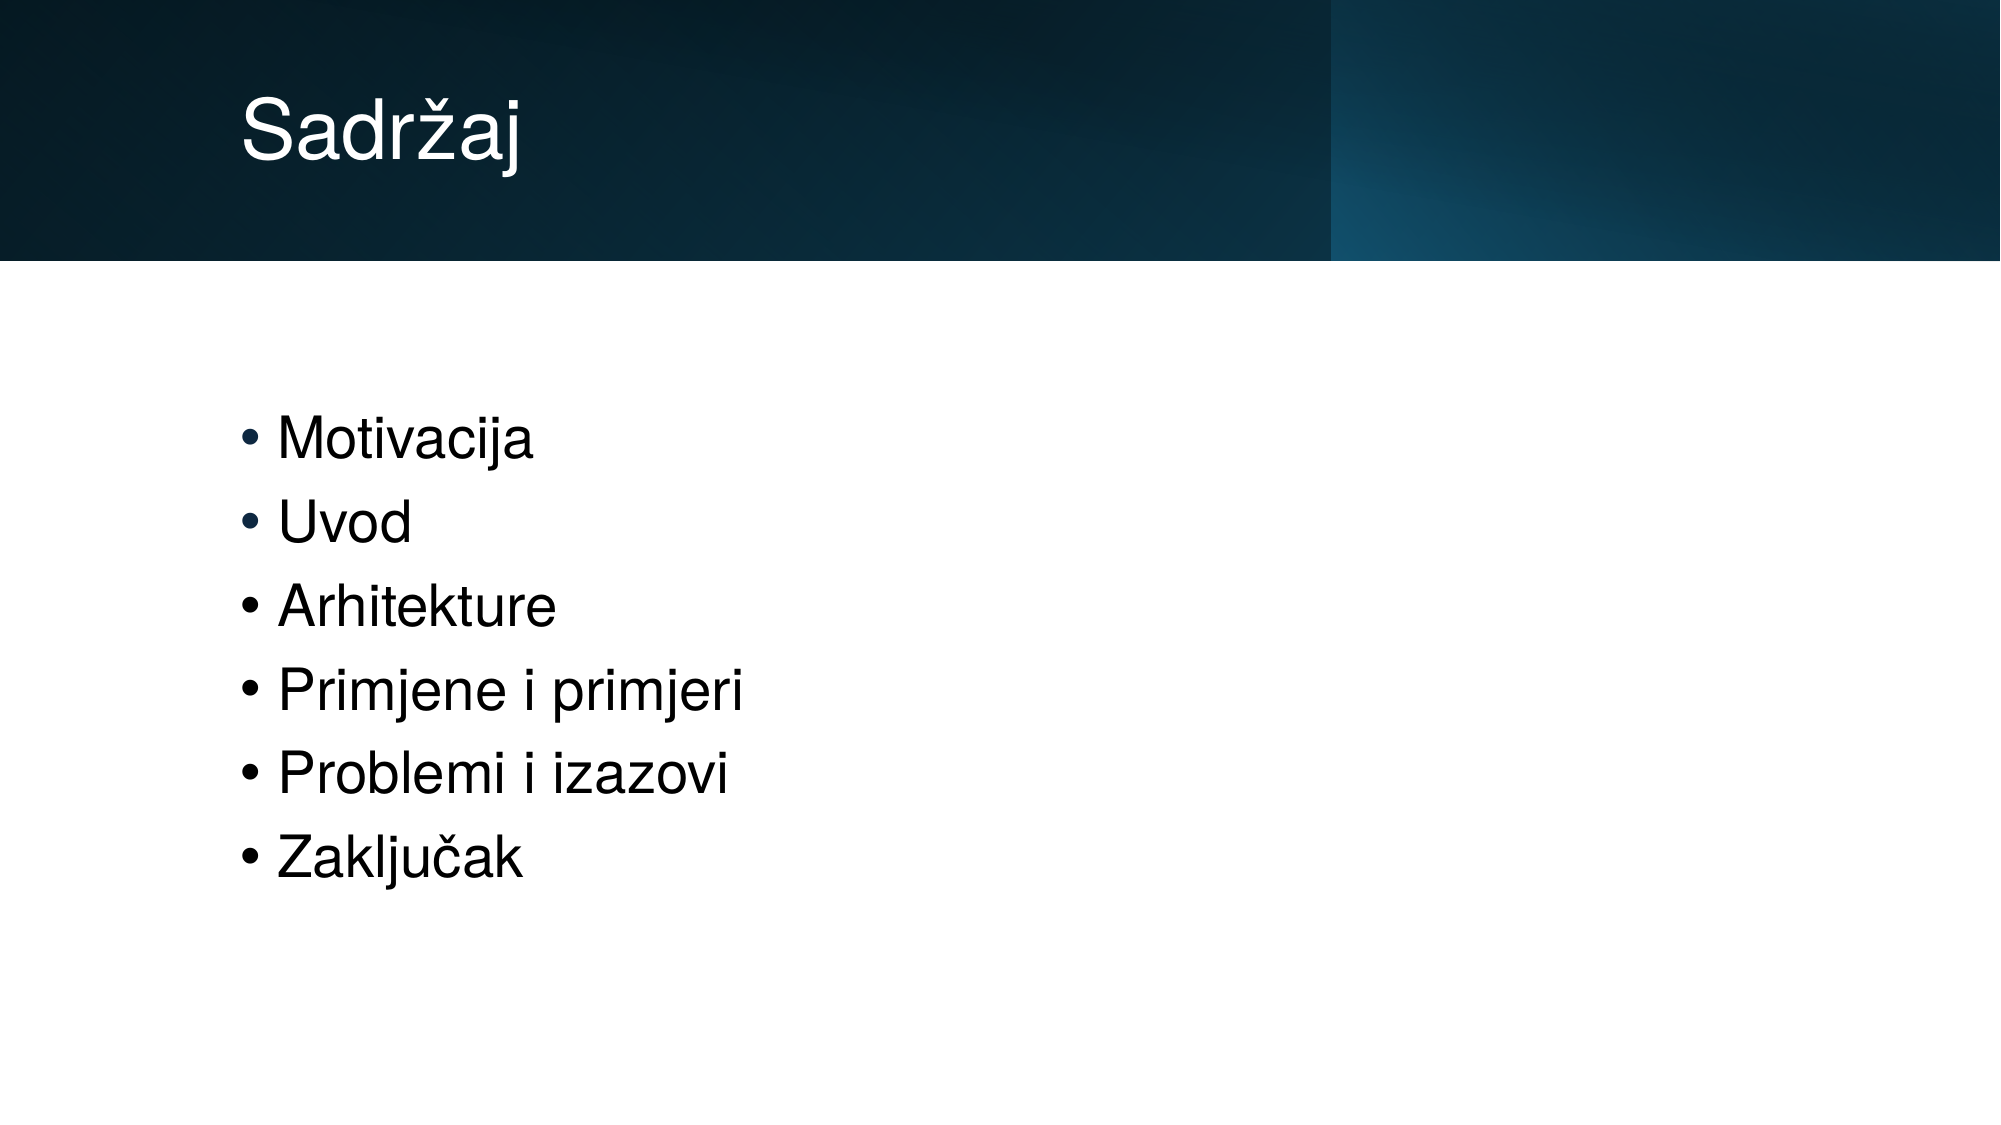

# Sadržaj
Motivacija
Uvod
Arhitekture
Primjene i primjeri
Problemi i izazovi
Zaključak